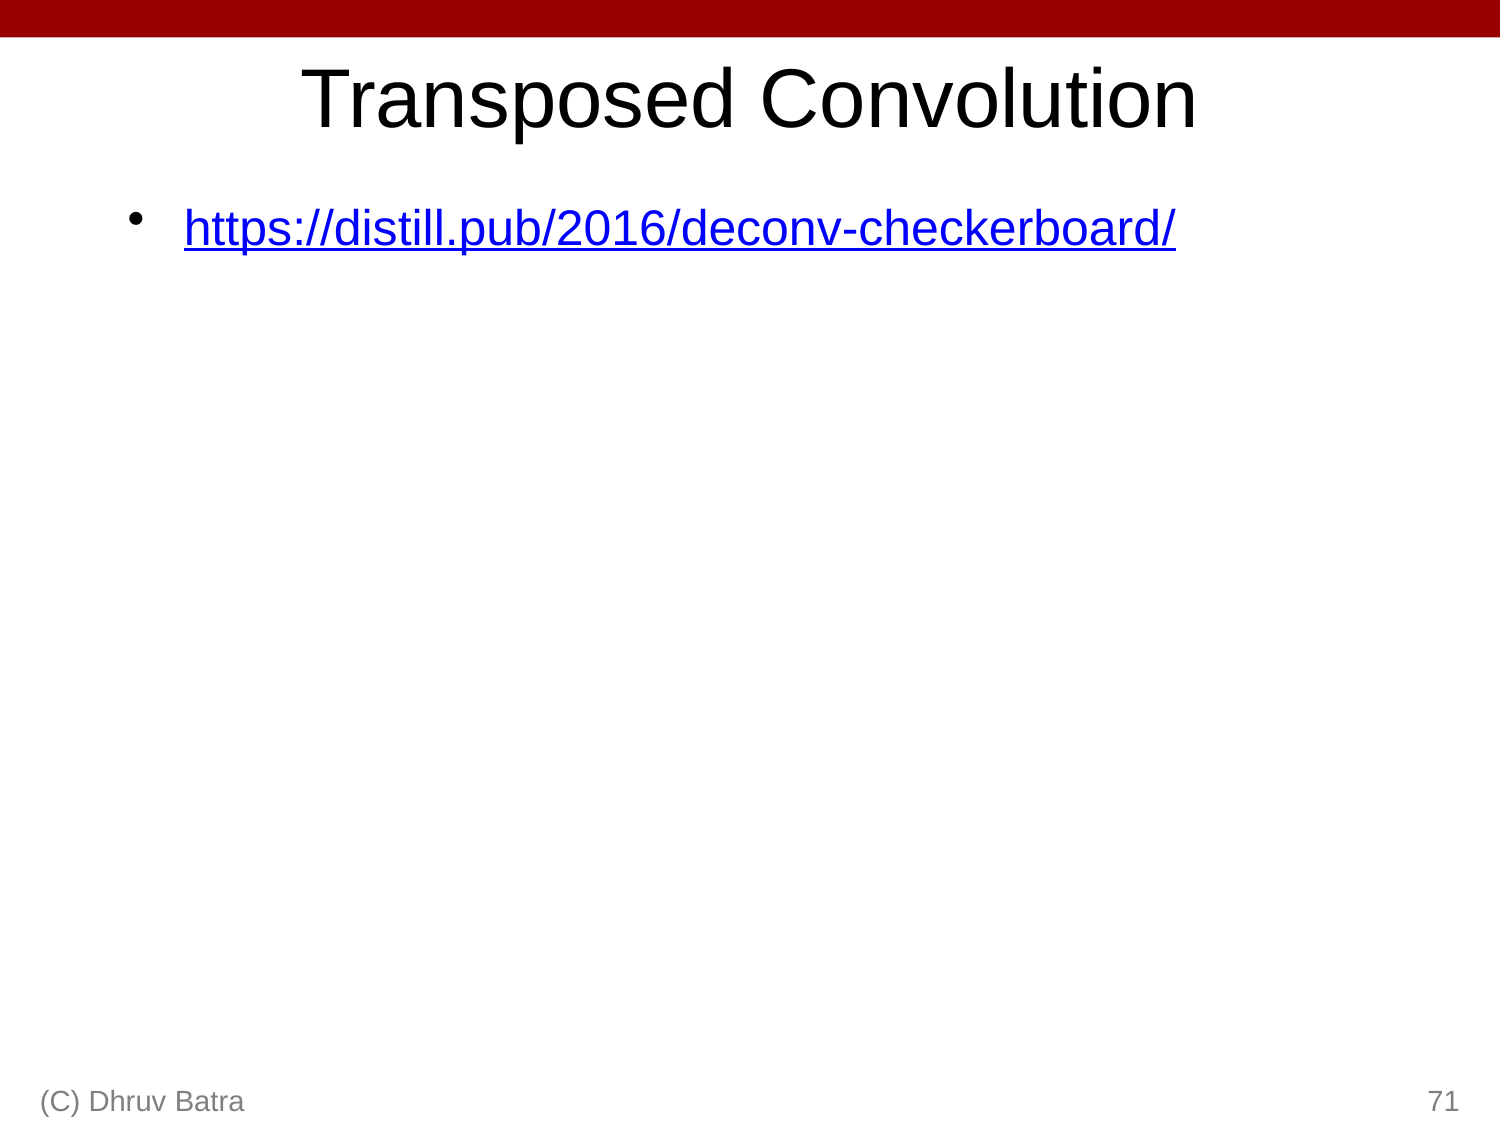

# Transposed Convolution
https://distill.pub/2016/deconv-checkerboard/

(C) Dhruv Batra
71